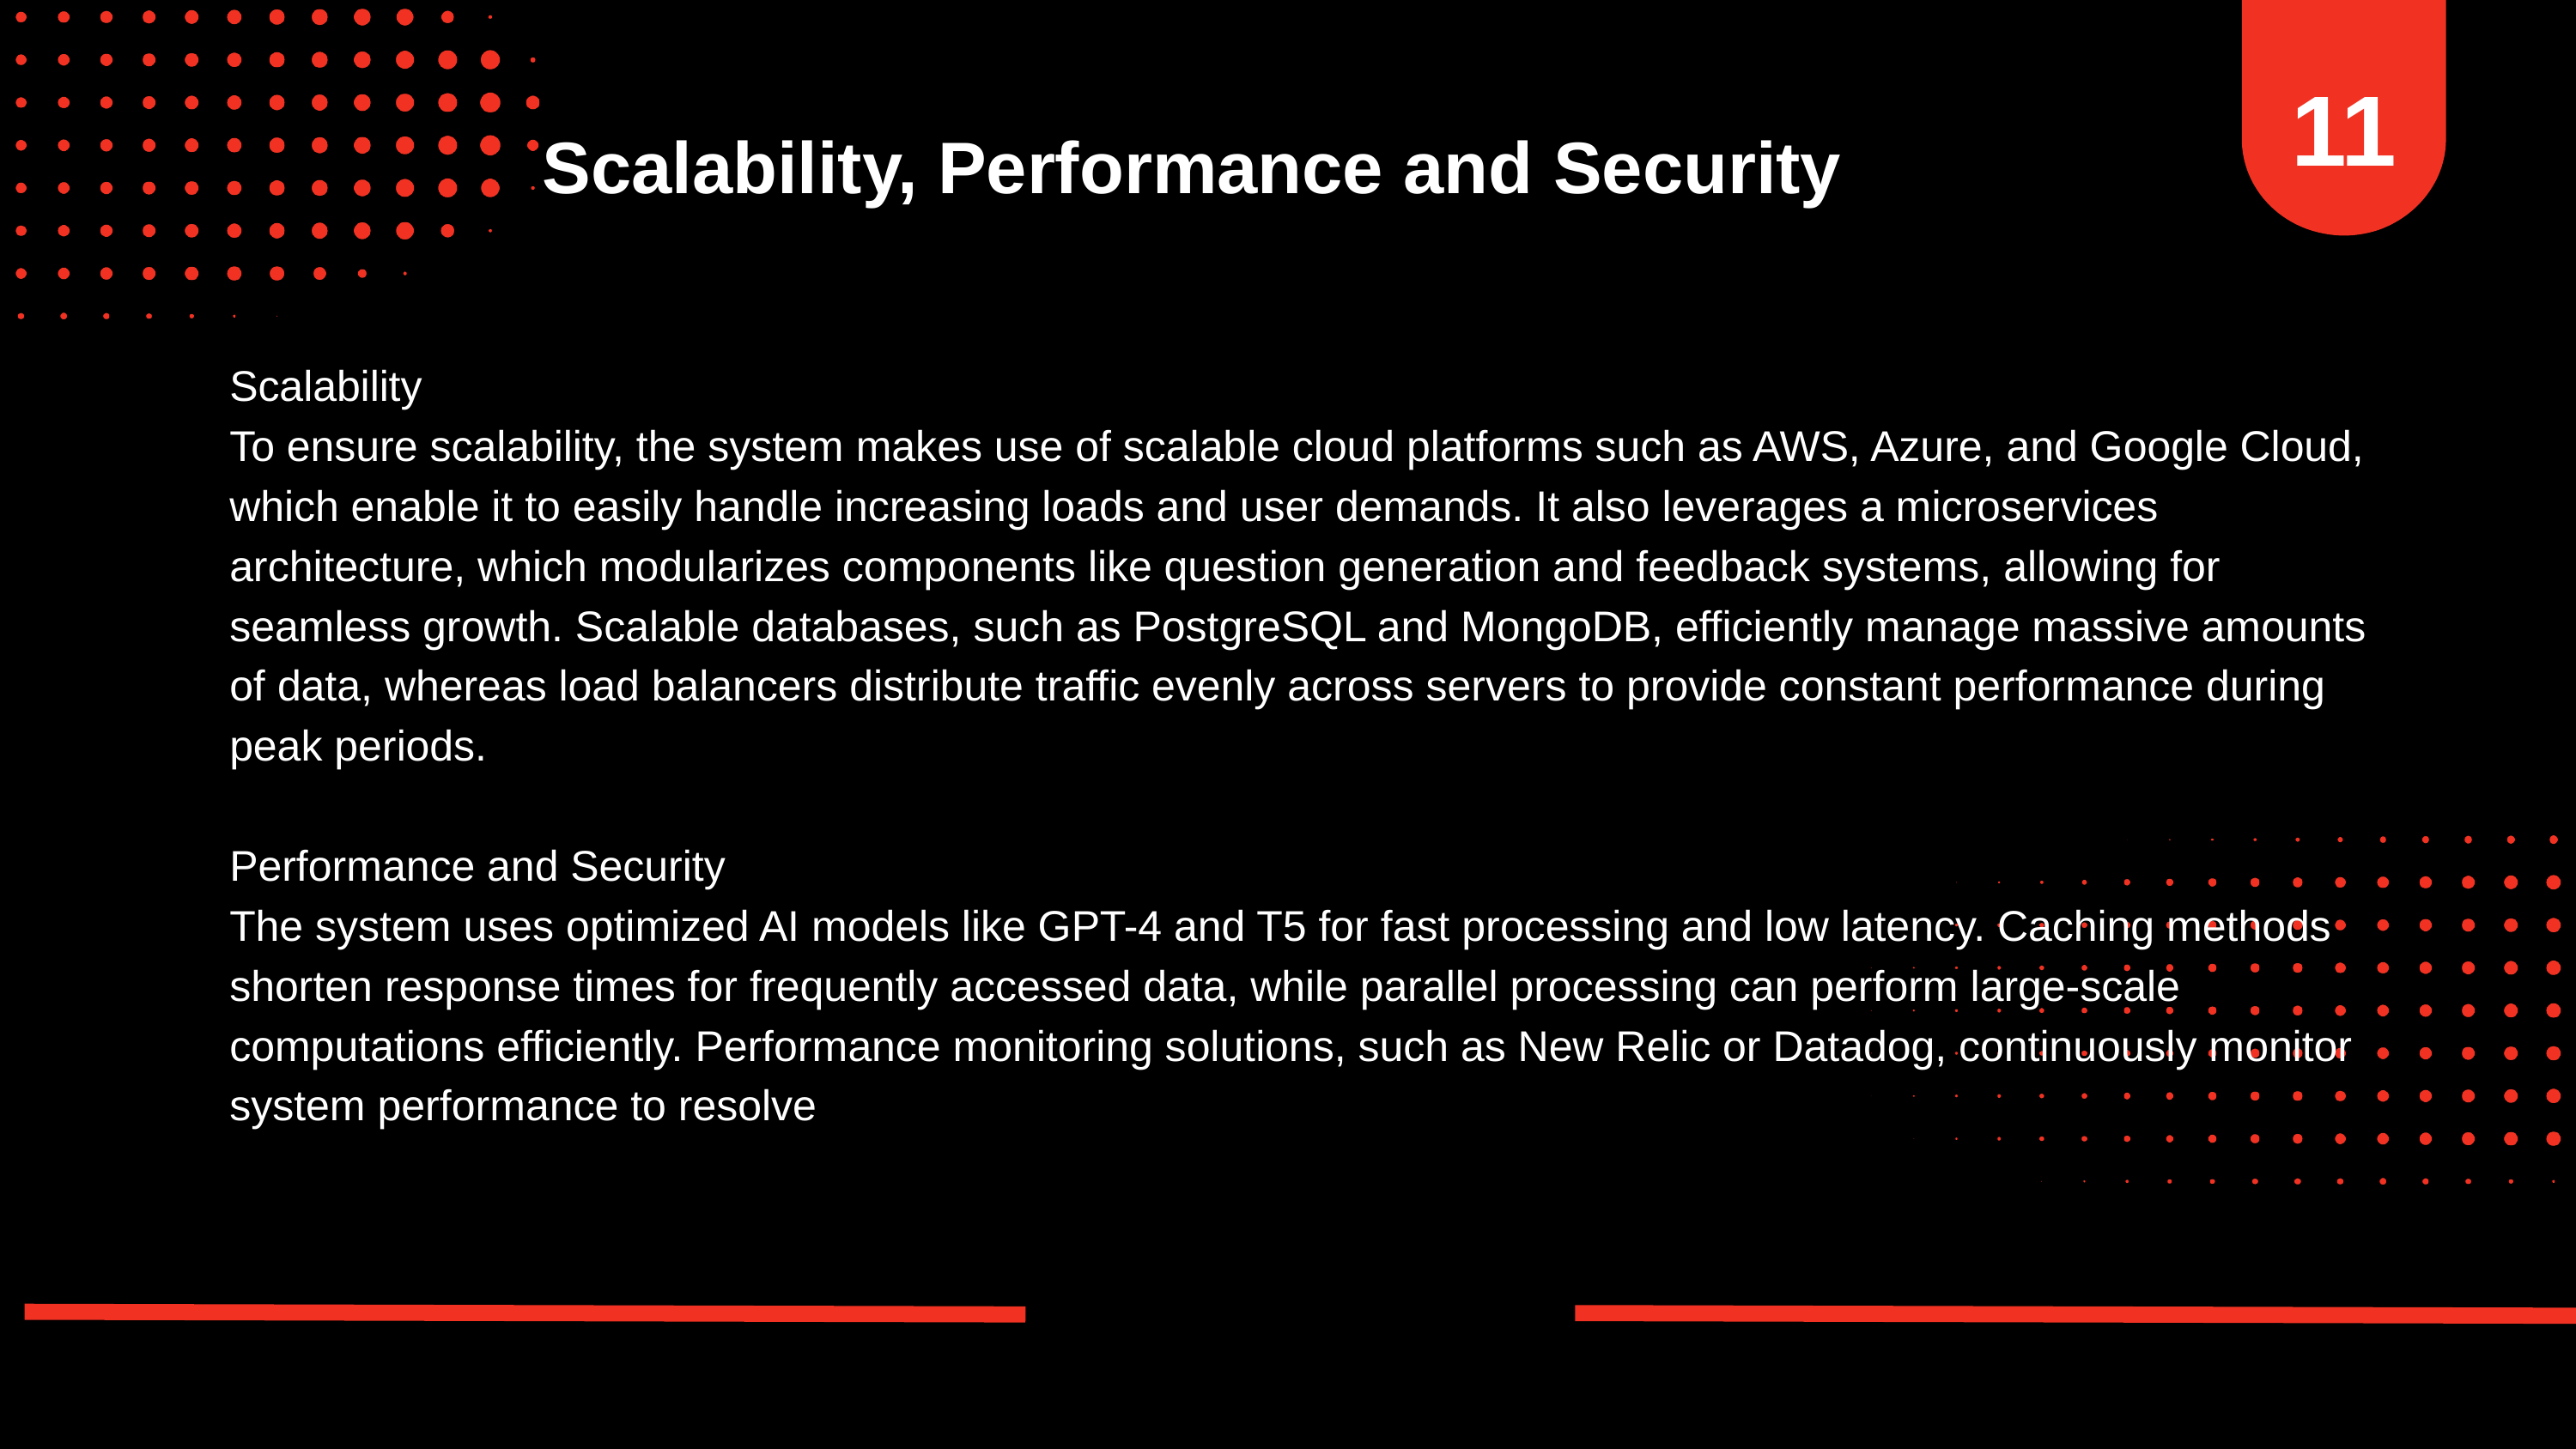

11

Scalability, Performance and Security
Scalability
To ensure scalability, the system makes use of scalable cloud platforms such as AWS, Azure, and Google Cloud, which enable it to easily handle increasing loads and user demands. It also leverages a microservices architecture, which modularizes components like question generation and feedback systems, allowing for seamless growth. Scalable databases, such as PostgreSQL and MongoDB, efficiently manage massive amounts of data, whereas load balancers distribute traffic evenly across servers to provide constant performance during peak periods.

Performance and Security
The system uses optimized AI models like GPT-4 and T5 for fast processing and low latency. Caching methods shorten response times for frequently accessed data, while parallel processing can perform large-scale computations efficiently. Performance monitoring solutions, such as New Relic or Datadog, continuously monitor system performance to resolve